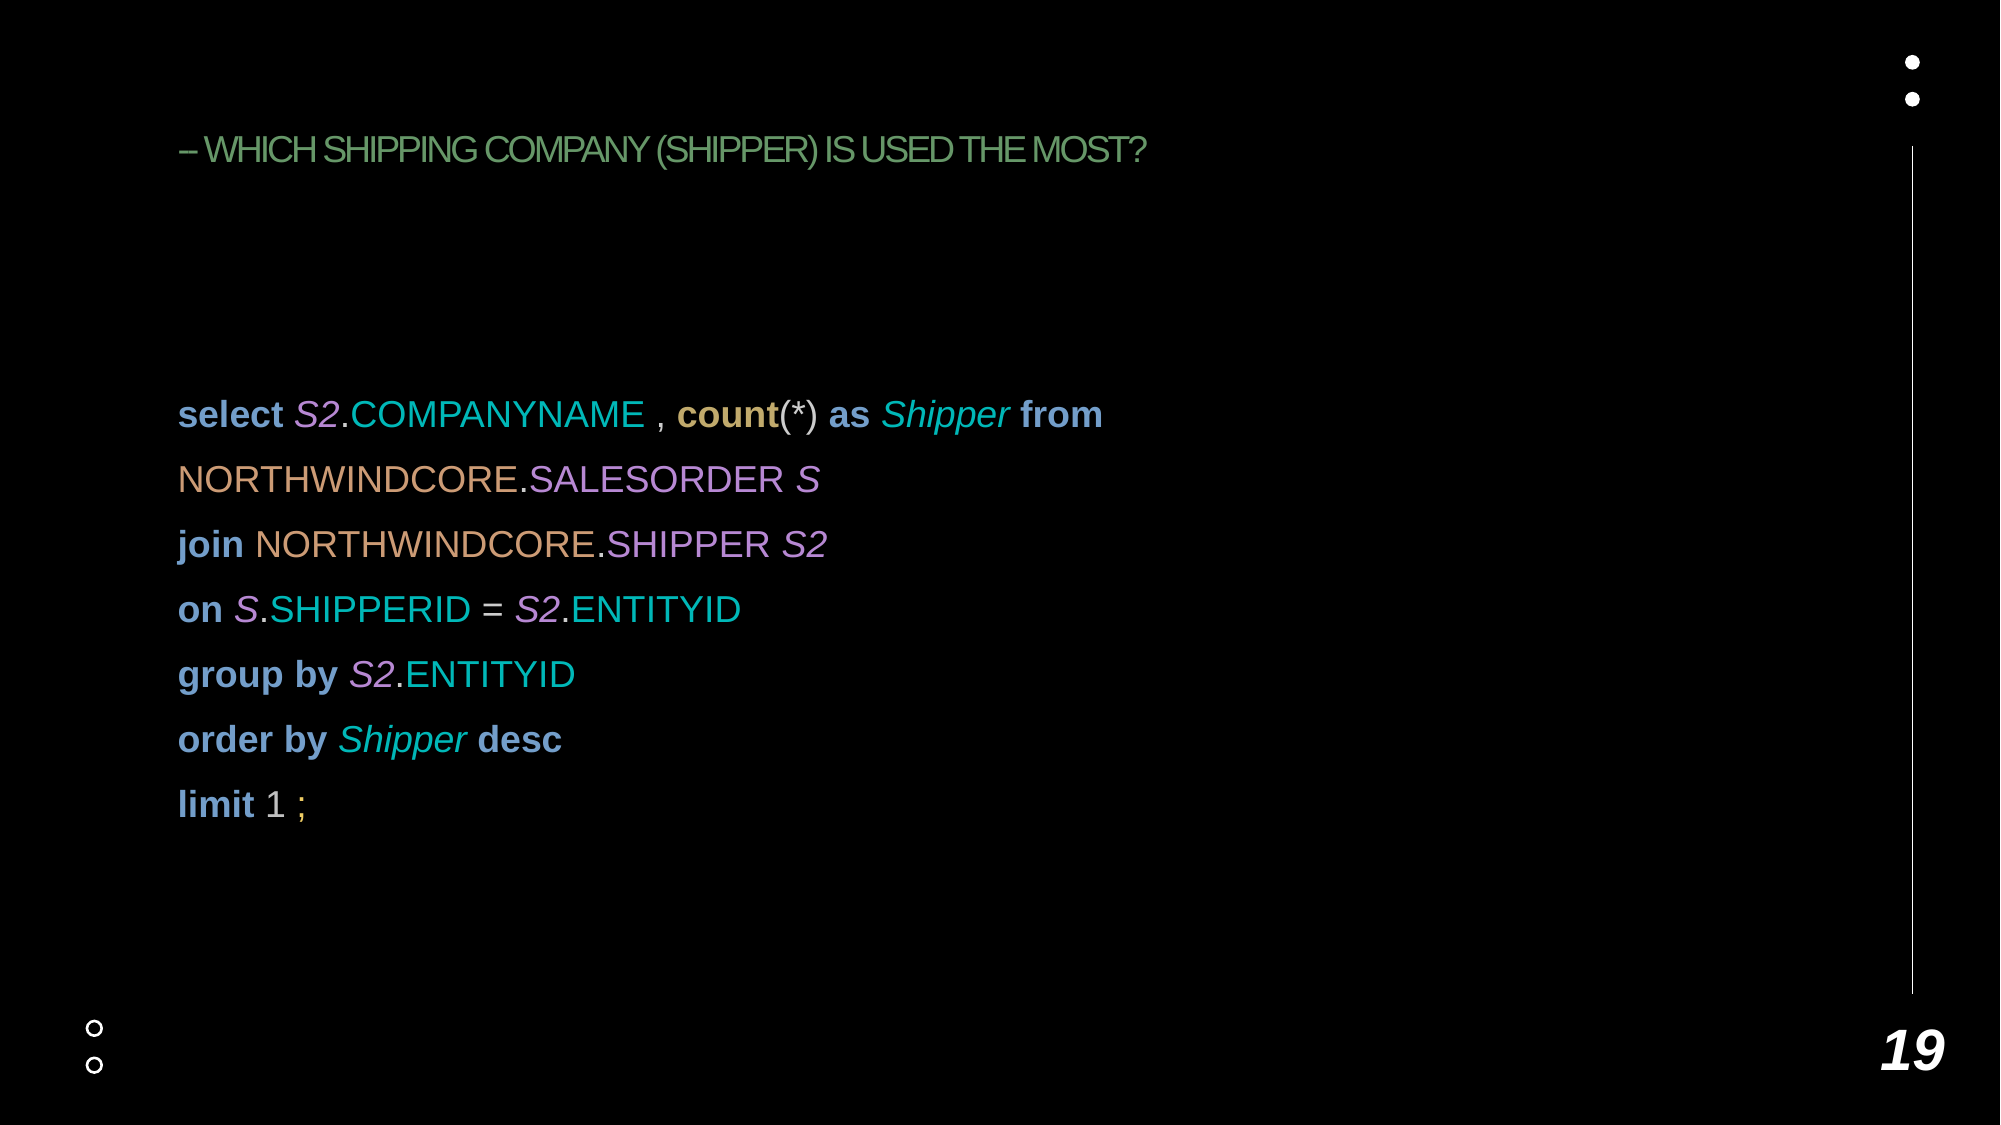

# -- Which shipping company (Shipper) is used the most?
select S2.COMPANYNAME , count(*) as Shipper from
NORTHWINDCORE.SALESORDER S
join NORTHWINDCORE.SHIPPER S2
on S.SHIPPERID = S2.ENTITYID
group by S2.ENTITYID
order by Shipper desc
limit 1 ;
19